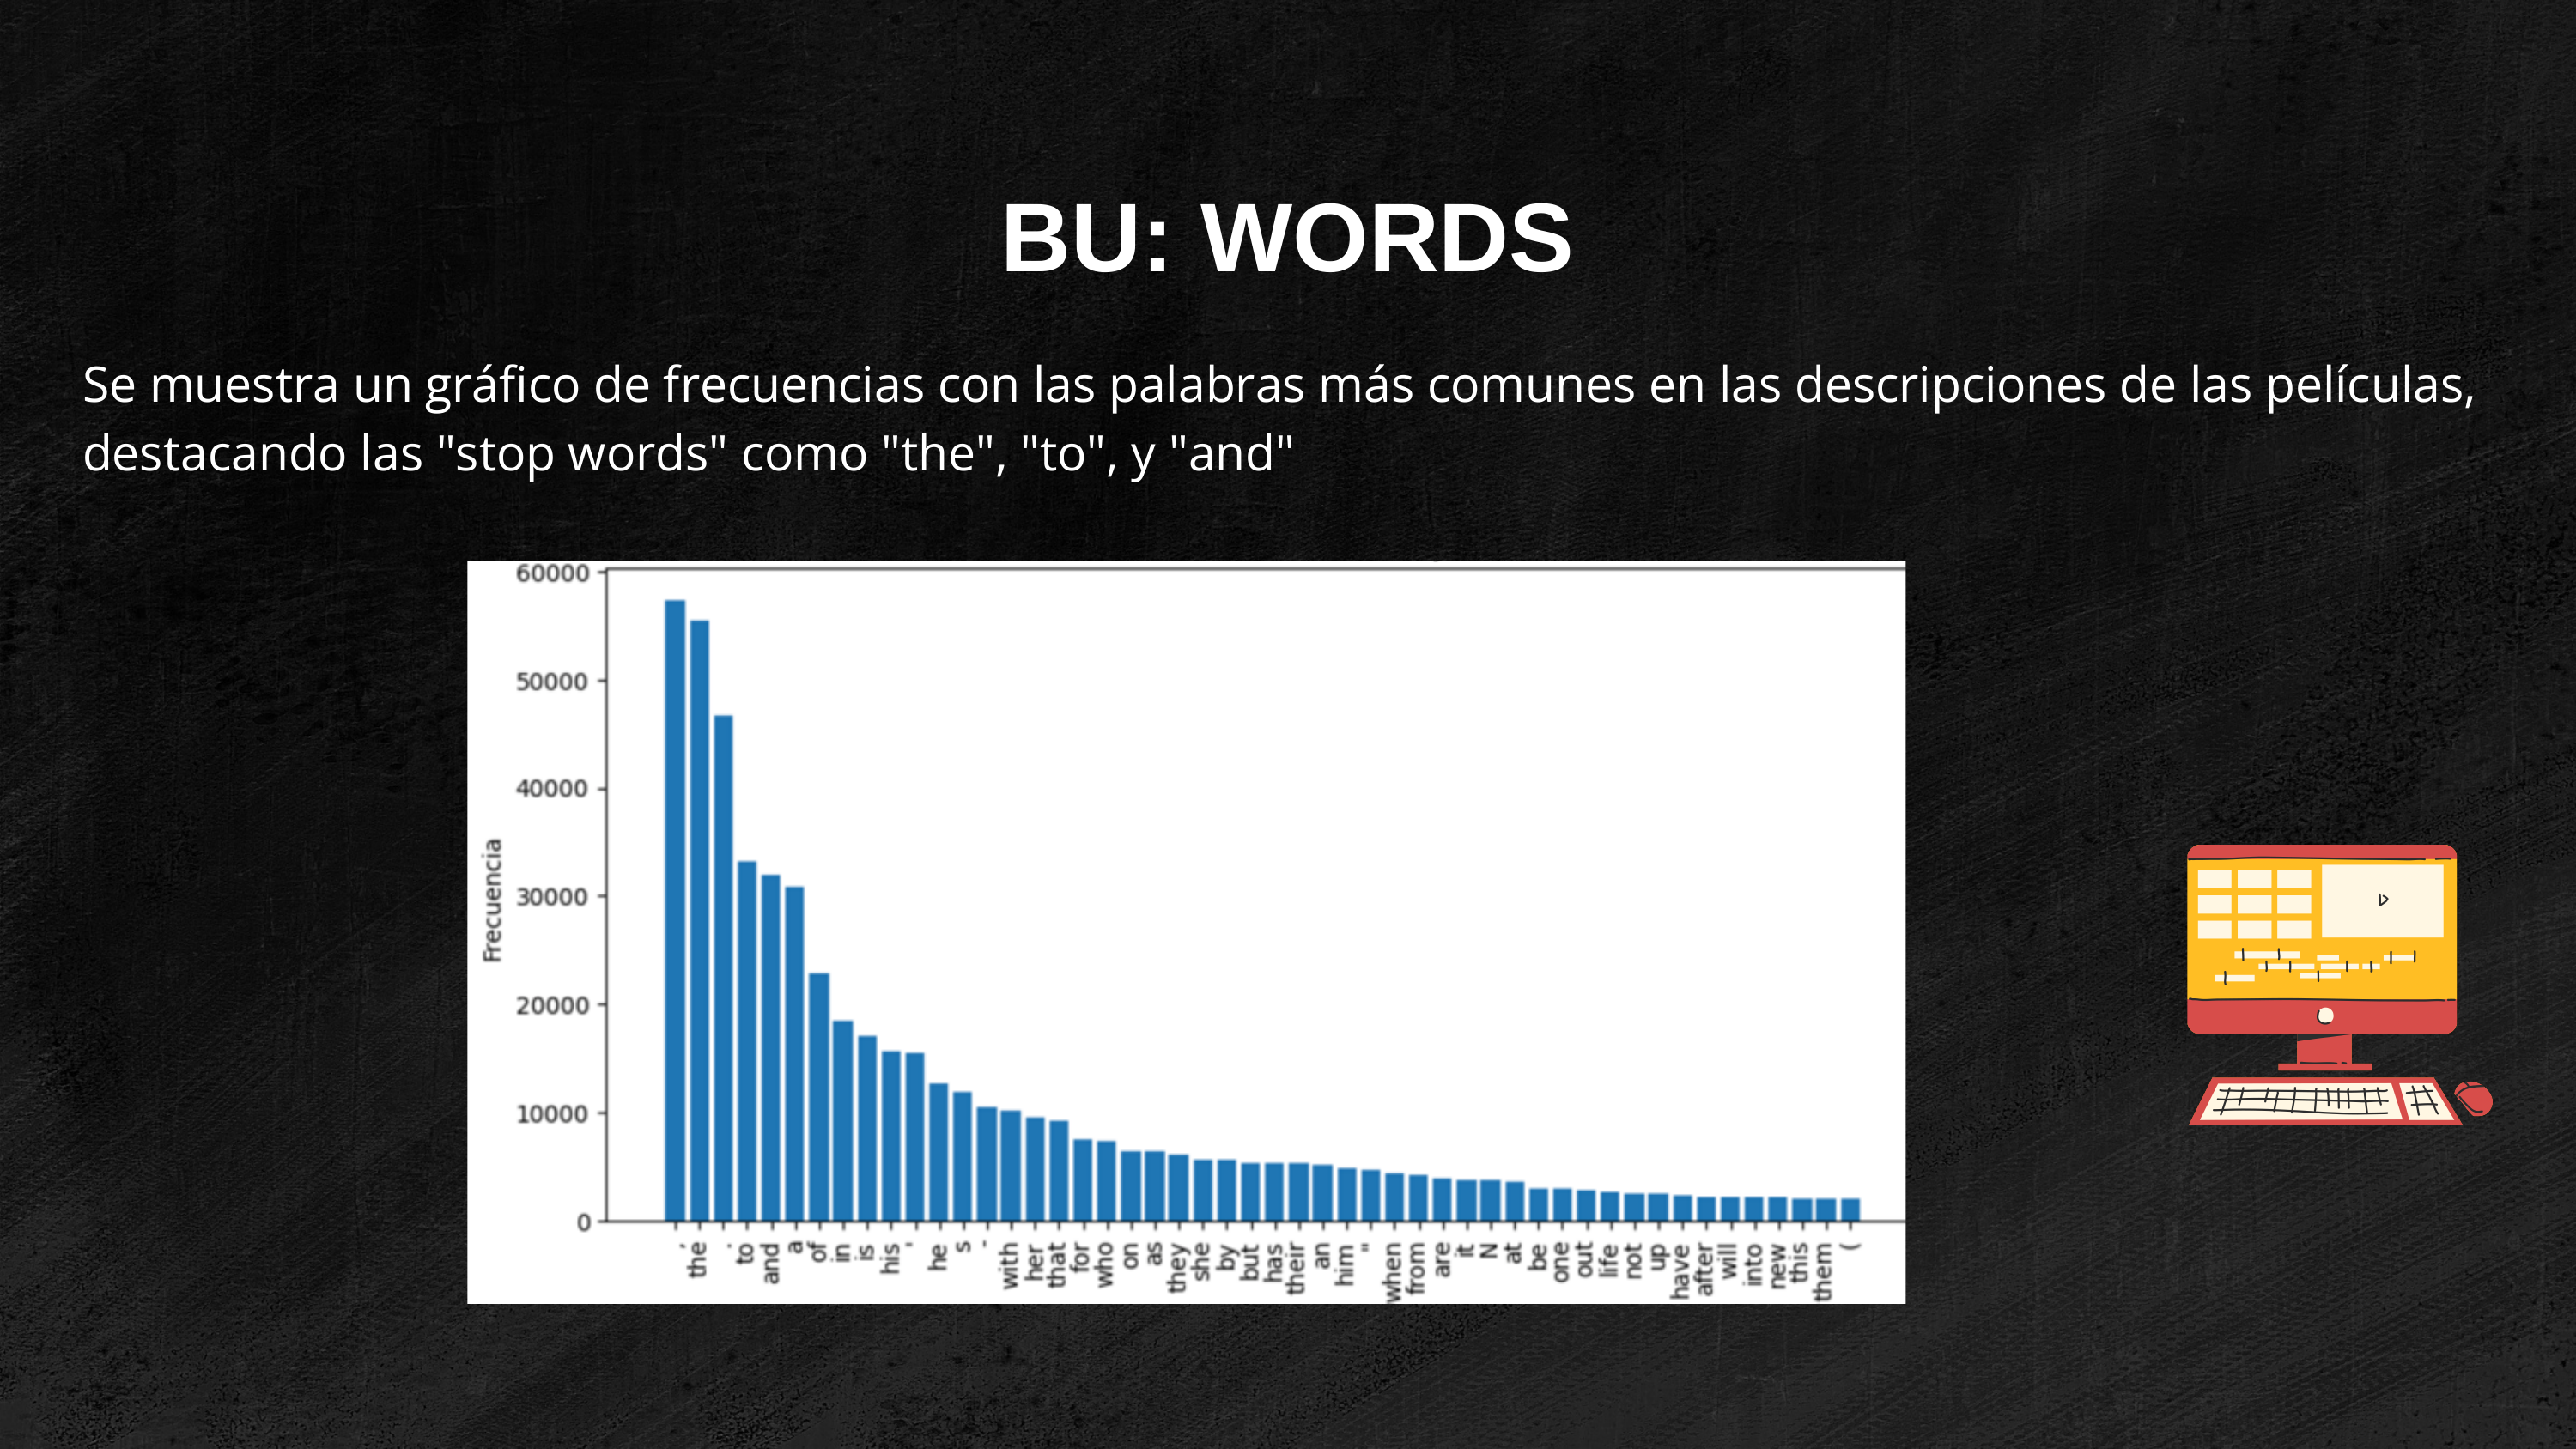

BU: WORDS
Se muestra un gráfico de frecuencias con las palabras más comunes en las descripciones de las películas, destacando las "stop words" como "the", "to", y "and"